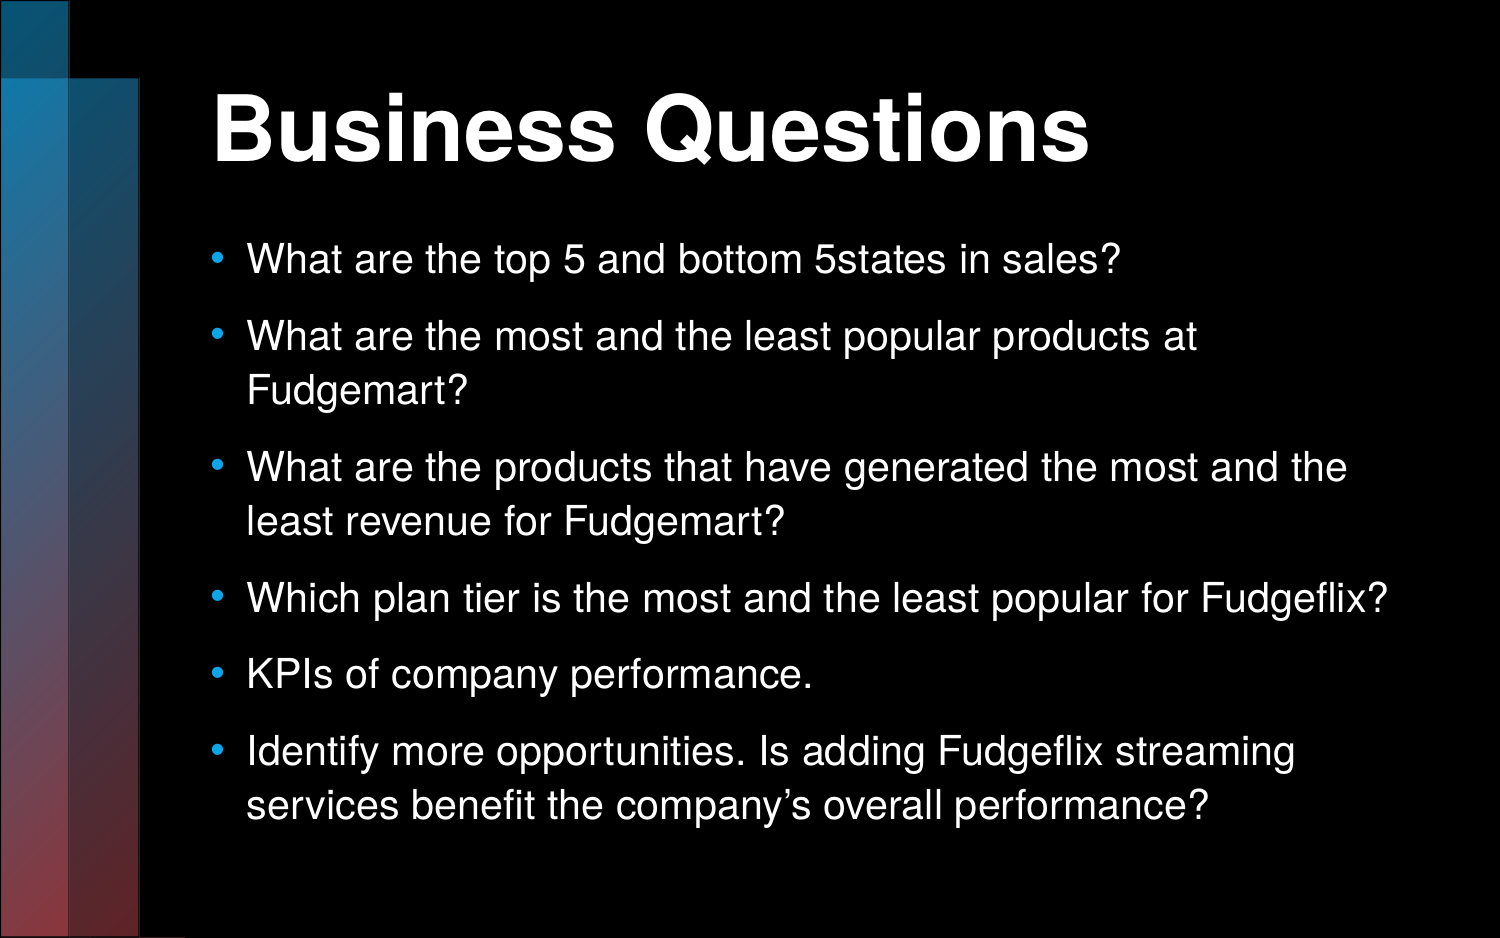

# Business Questions

What are the top 5 and bottom 5states in sales?
What are the most and the least popular products at Fudgemart?
What are the products that have generated the most and the least revenue for Fudgemart?
Which plan tier is the most and the least popular for Fudgeflix?
KPIs of company performance.
Identify more opportunities. Is adding Fudgeflix streaming services benefit the company’s overall performance?